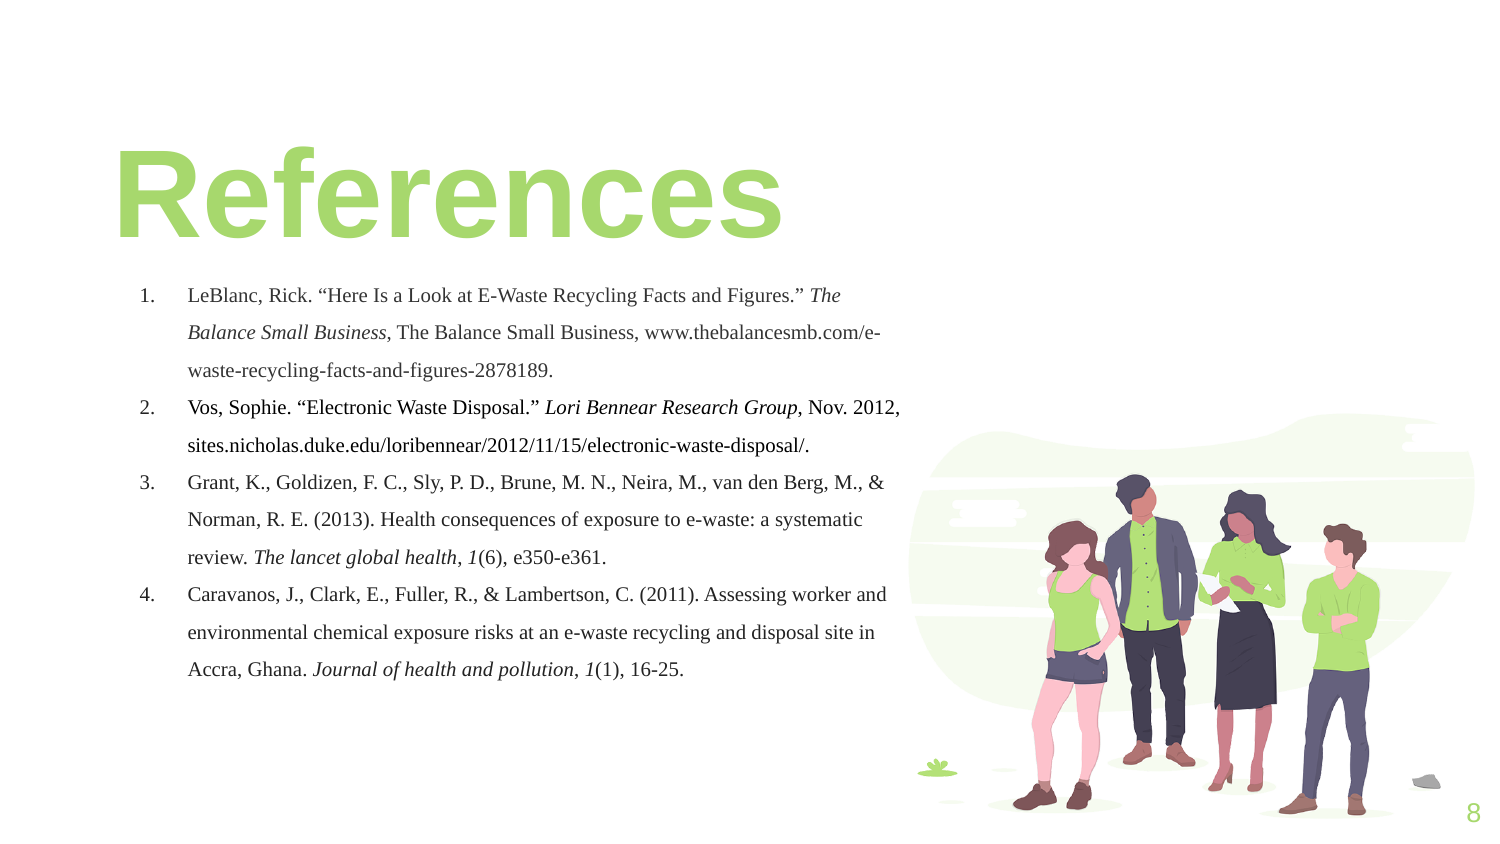

References
LeBlanc, Rick. “Here Is a Look at E-Waste Recycling Facts and Figures.” The Balance Small Business, The Balance Small Business, www.thebalancesmb.com/e-waste-recycling-facts-and-figures-2878189.
Vos, Sophie. “Electronic Waste Disposal.” Lori Bennear Research Group, Nov. 2012, sites.nicholas.duke.edu/loribennear/2012/11/15/electronic-waste-disposal/.
Grant, K., Goldizen, F. C., Sly, P. D., Brune, M. N., Neira, M., van den Berg, M., & Norman, R. E. (2013). Health consequences of exposure to e-waste: a systematic review. The lancet global health, 1(6), e350-e361.
Caravanos, J., Clark, E., Fuller, R., & Lambertson, C. (2011). Assessing worker and environmental chemical exposure risks at an e-waste recycling and disposal site in Accra, Ghana. Journal of health and pollution, 1(1), 16-25.

8